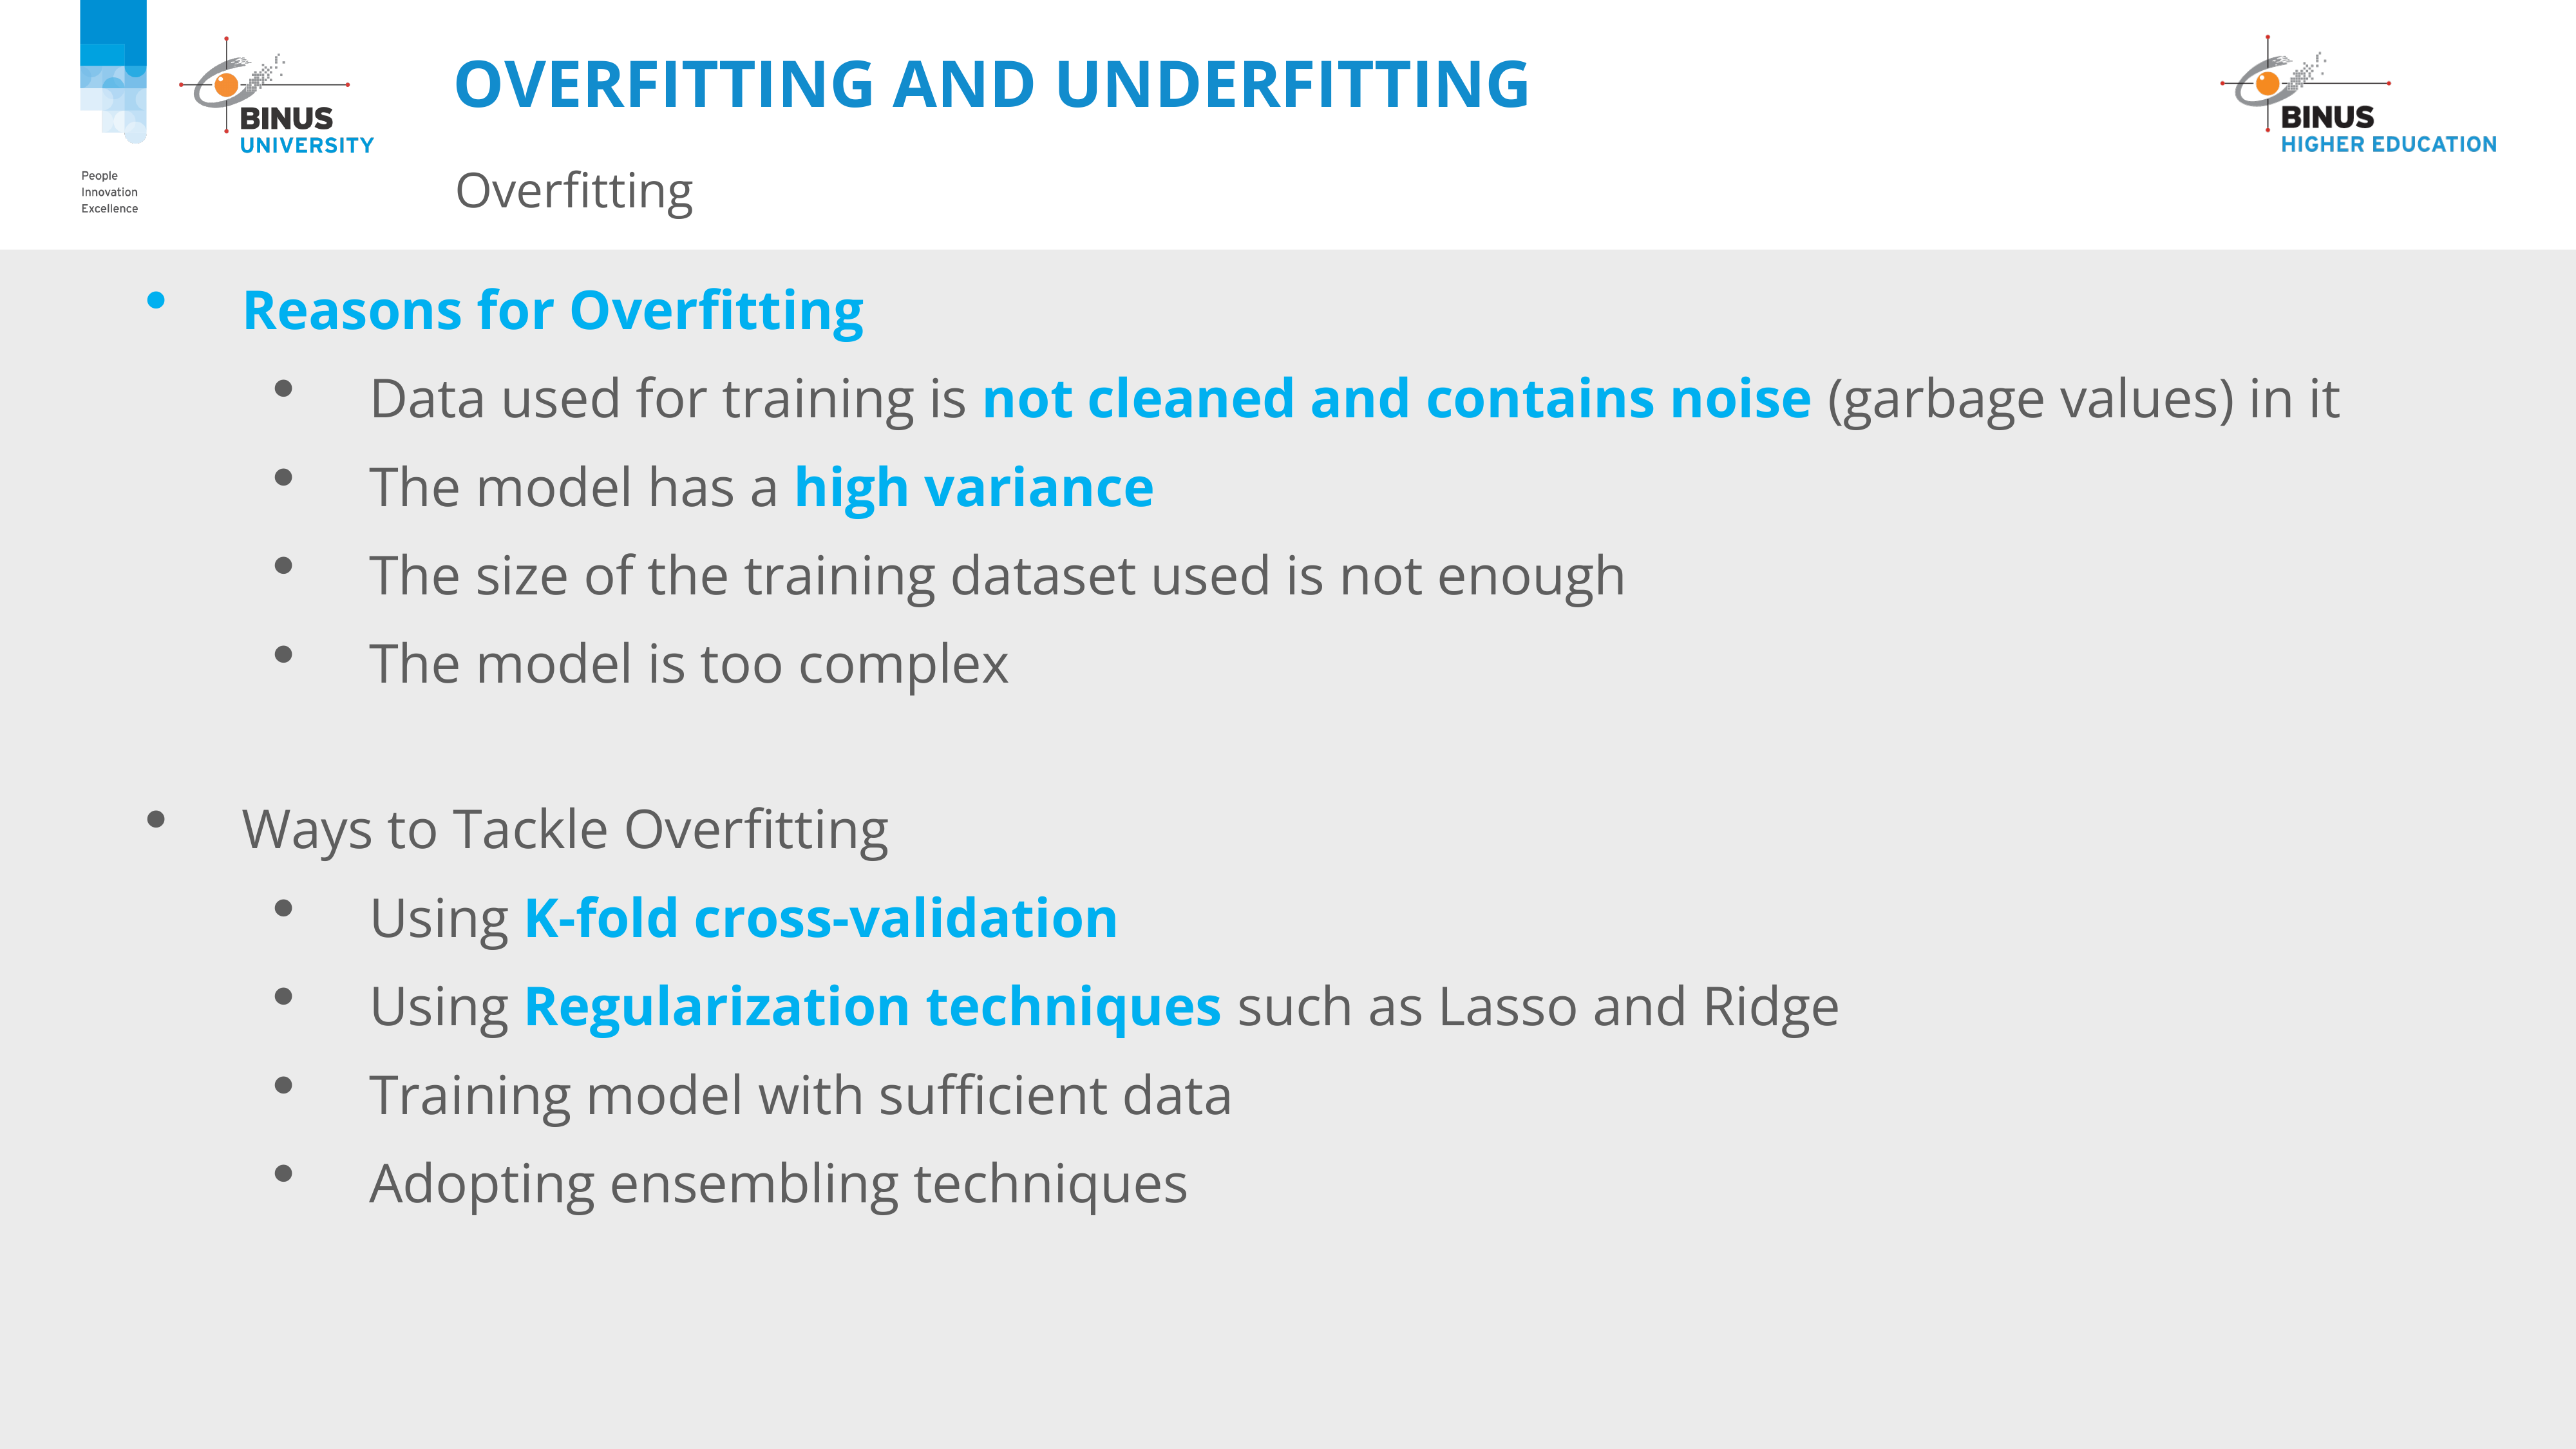

# Overfitting and Underfitting
Overfitting
Reasons for Overfitting
Data used for training is not cleaned and contains noise (garbage values) in it
The model has a high variance
The size of the training dataset used is not enough
The model is too complex

Ways to Tackle Overfitting
Using K-fold cross-validation
Using Regularization techniques such as Lasso and Ridge
Training model with sufficient data
Adopting ensembling techniques